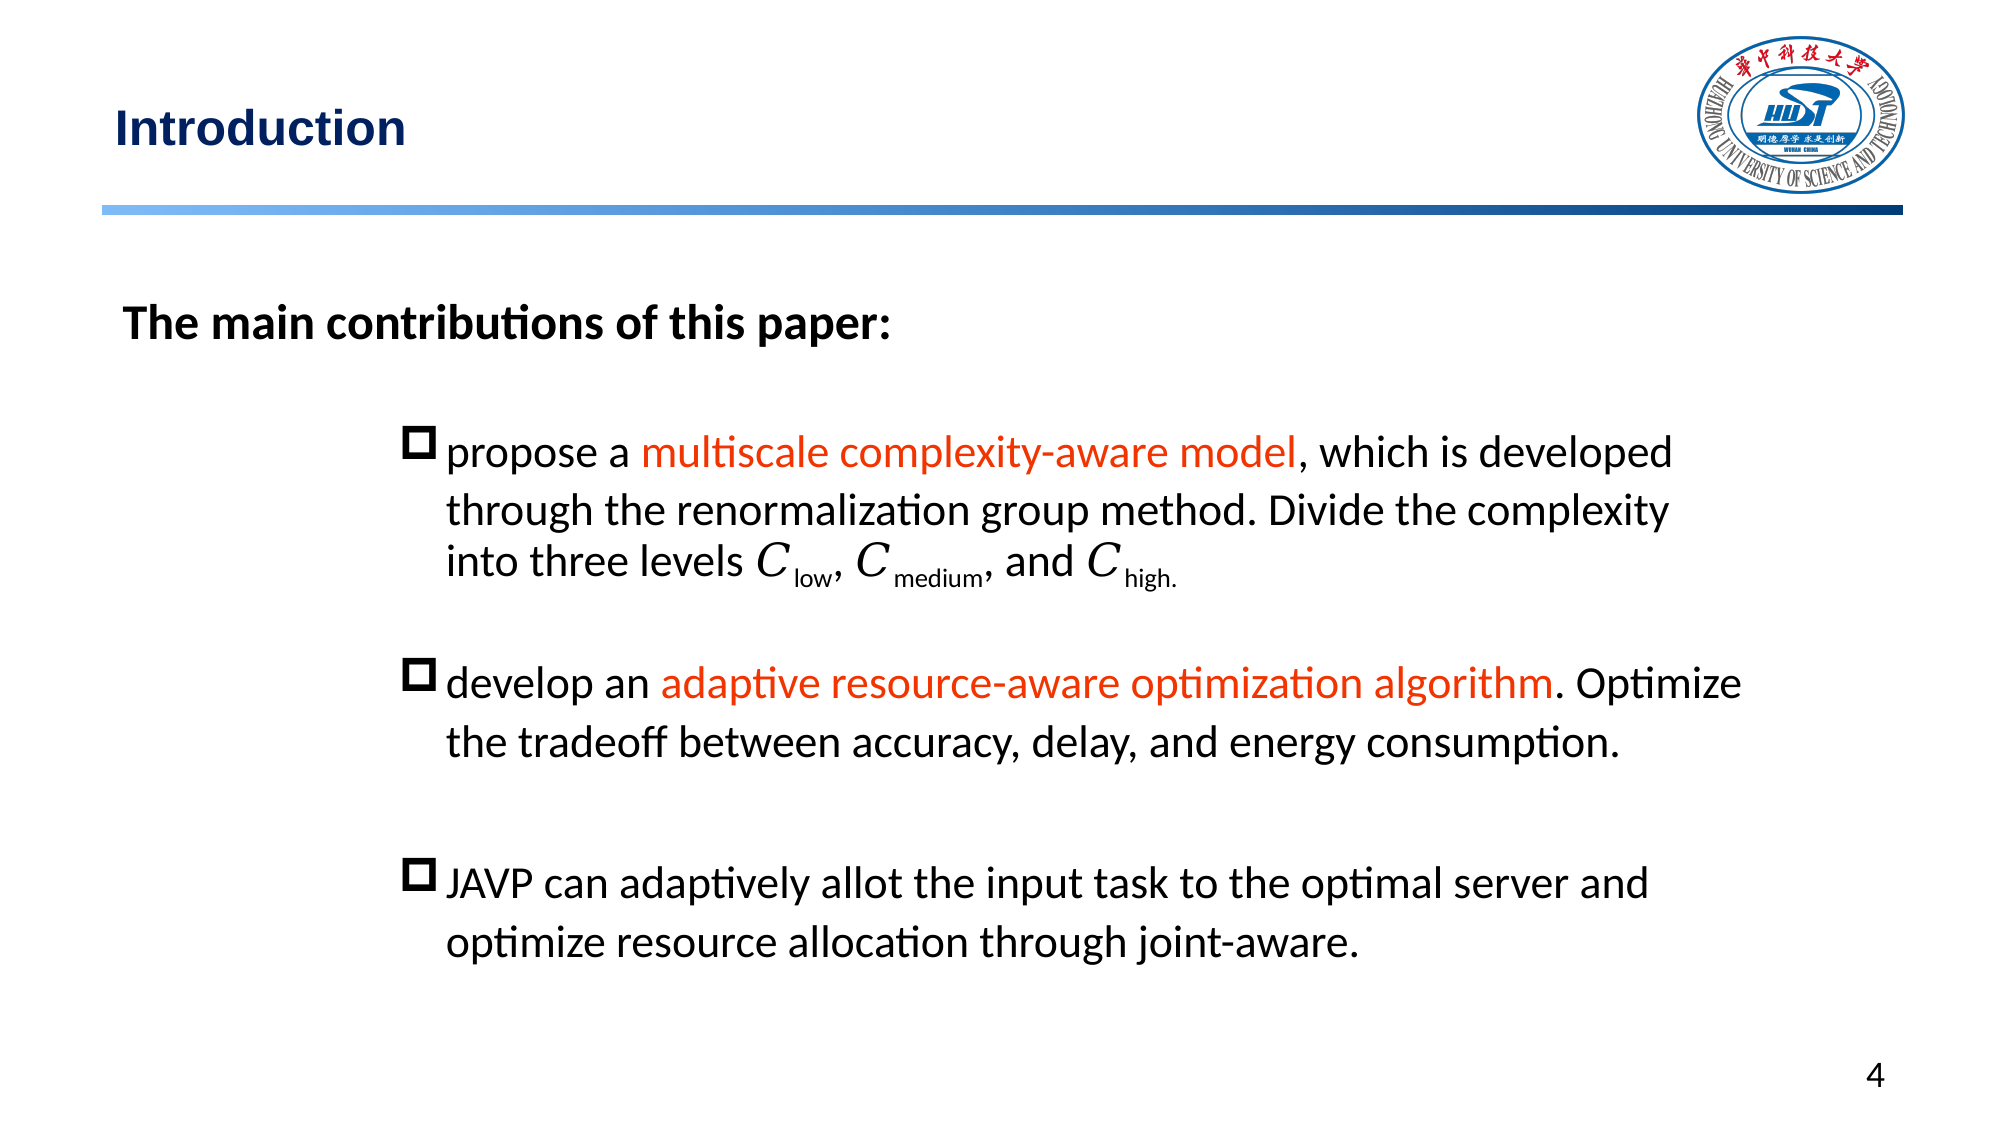

# Introduction
The main contributions of this paper:
propose a multiscale complexity-aware model, which is developed through the renormalization group method. Divide the complexity into three levels 𝐶low, 𝐶medium, and 𝐶high.
develop an adaptive resource-aware optimization algorithm. Optimize the tradeoff between accuracy, delay, and energy consumption.
JAVP can adaptively allot the input task to the optimal server and optimize resource allocation through joint-aware.
4